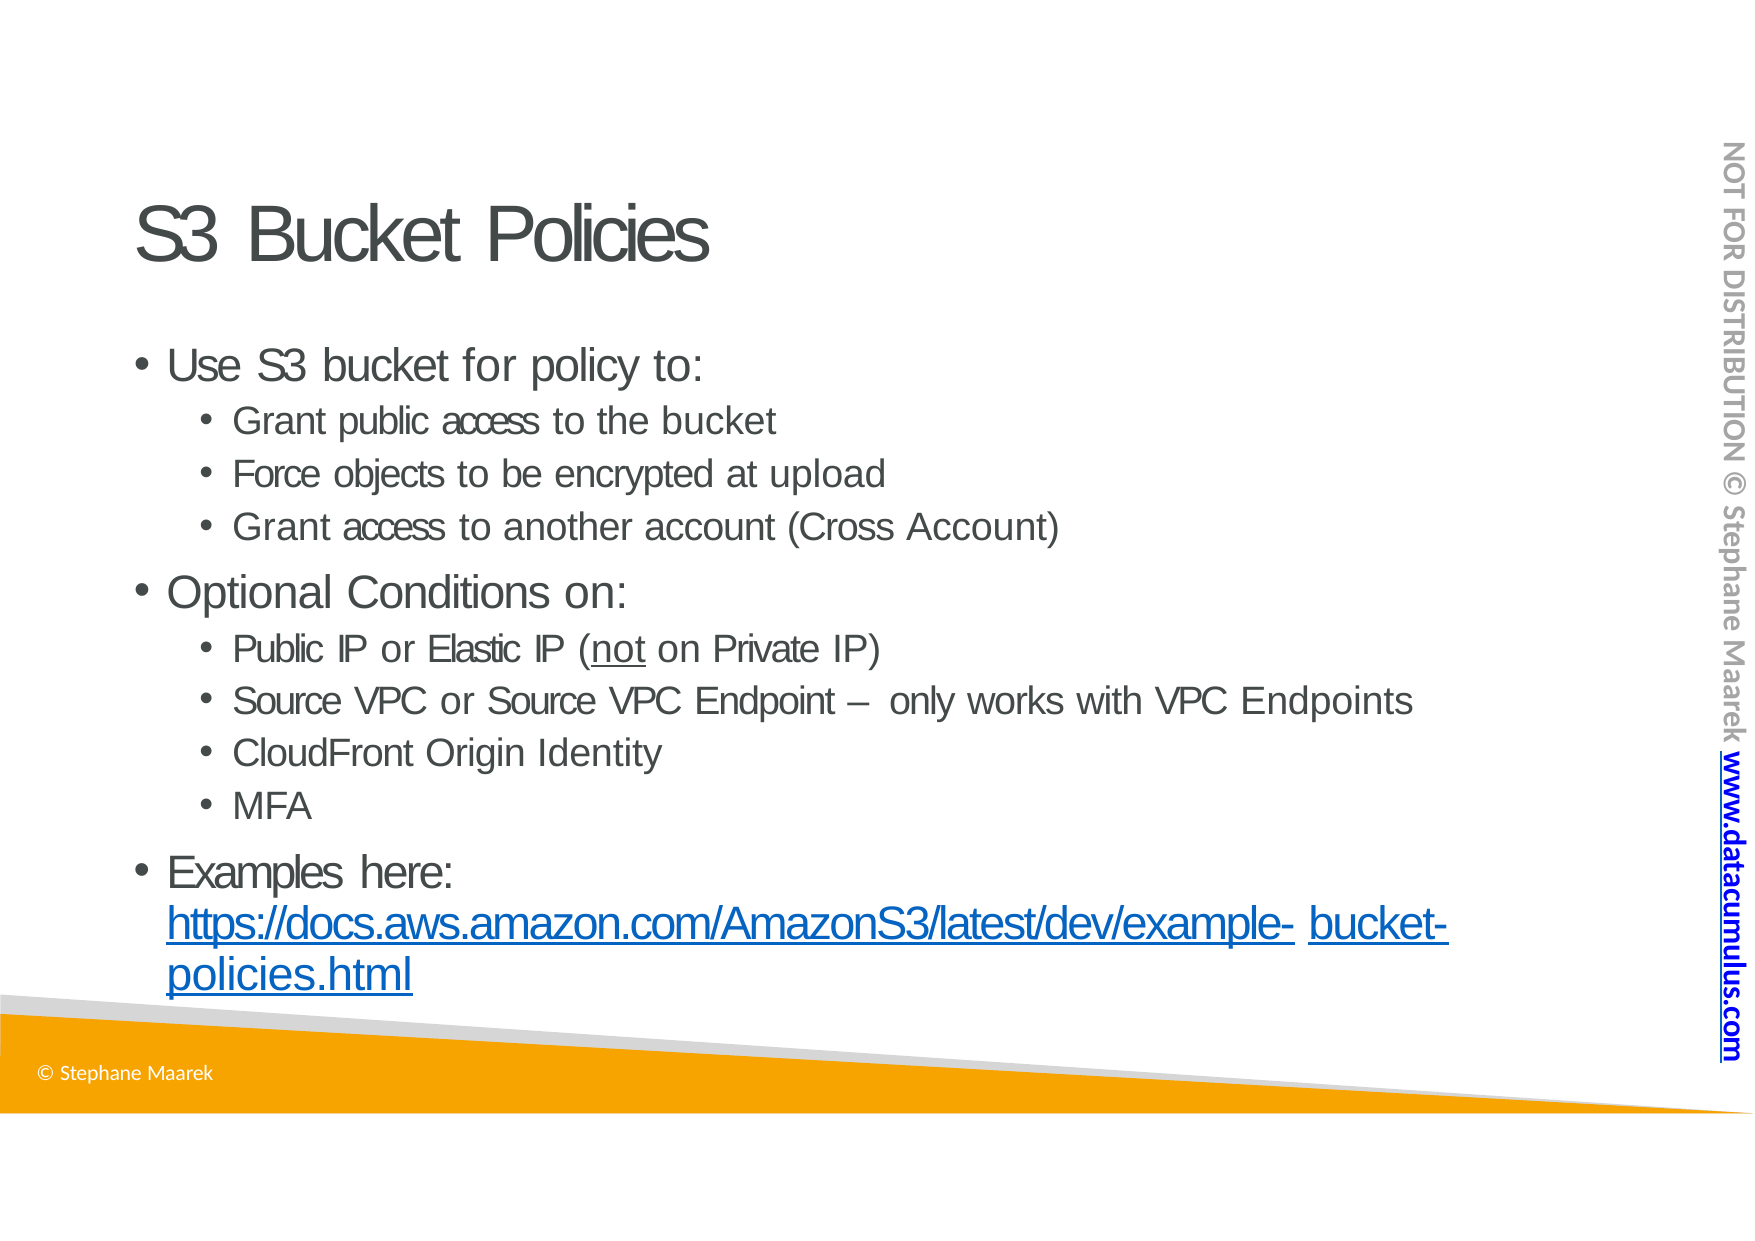

NOT FOR DISTRIBUTION © Stephane Maarek www.datacumulus.com
# S3 Bucket Policies
Use S3 bucket for policy to:
Grant public access to the bucket
Force objects to be encrypted at upload
Grant access to another account (Cross Account)
Optional Conditions on:
Public IP or Elastic IP (not on Private IP)
Source VPC or Source VPC Endpoint – only works with VPC Endpoints
CloudFront Origin Identity
MFA
Examples here: https://docs.aws.amazon.com/AmazonS3/latest/dev/example- bucket-policies.html
© Stephane Maarek